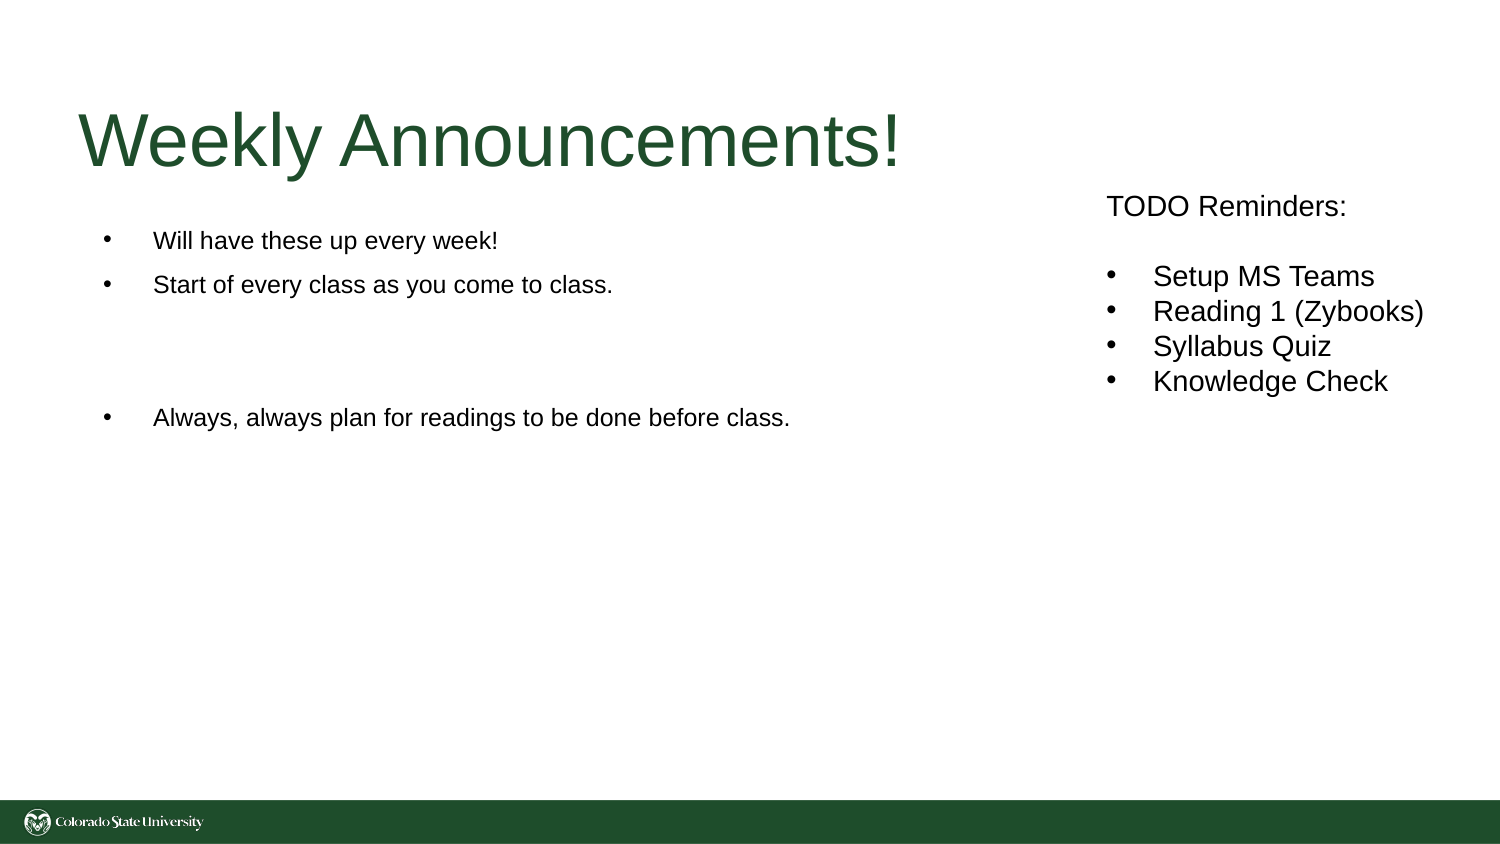

# Weekly Announcements!
TODO Reminders:

Setup MS Teams
Reading 1 (Zybooks)
Syllabus Quiz
Knowledge Check
Will have these up every week!
Start of every class as you come to class.

Always, always plan for readings to be done before class.